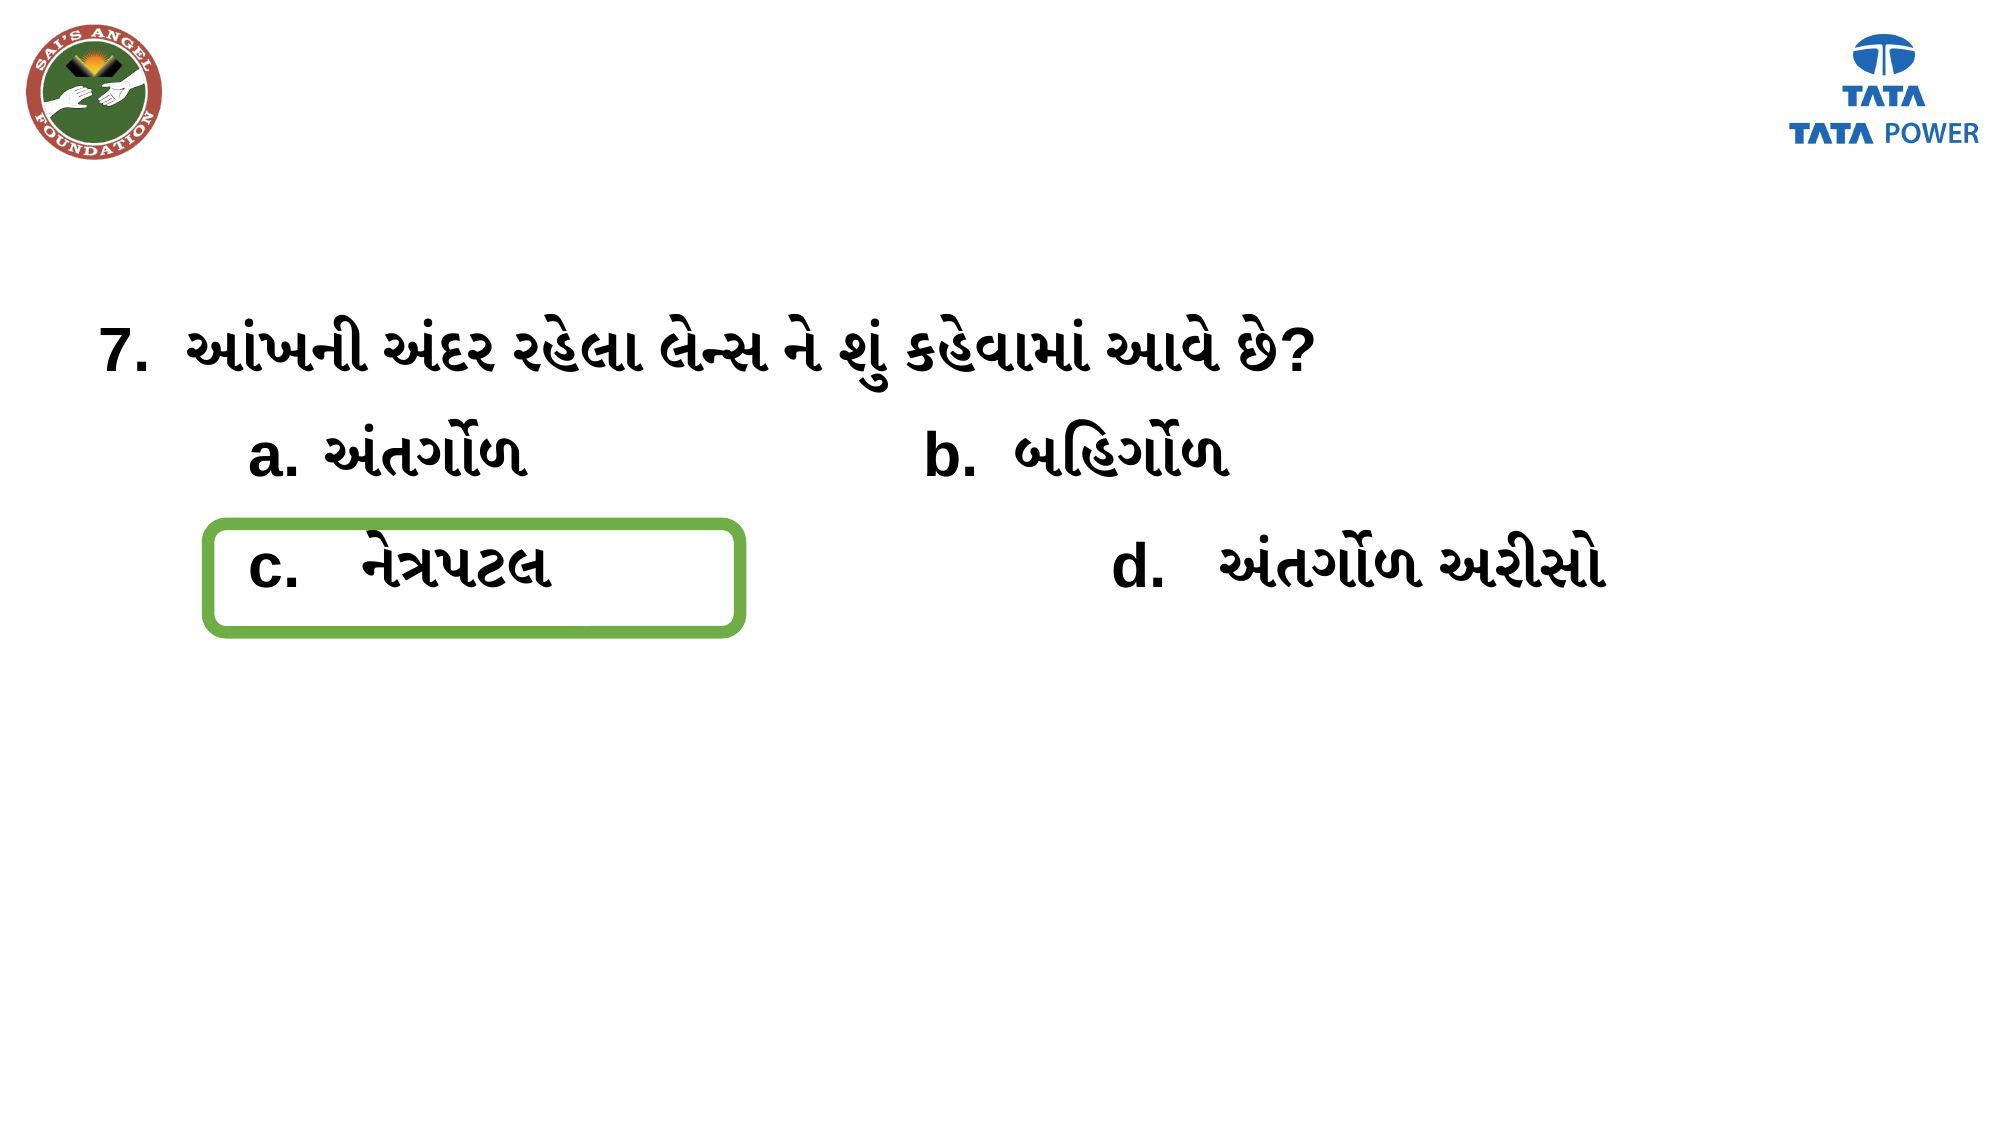

7.  આંખની અંદર રહેલા લેન્સ ને શું કહેવામાં આવે છે?
a. 	અંતર્ગોળ     			b.  બહિર્ગોળ
c.   	નેત્રપટલ 				d.   અંતર્ગોળ અરીસો